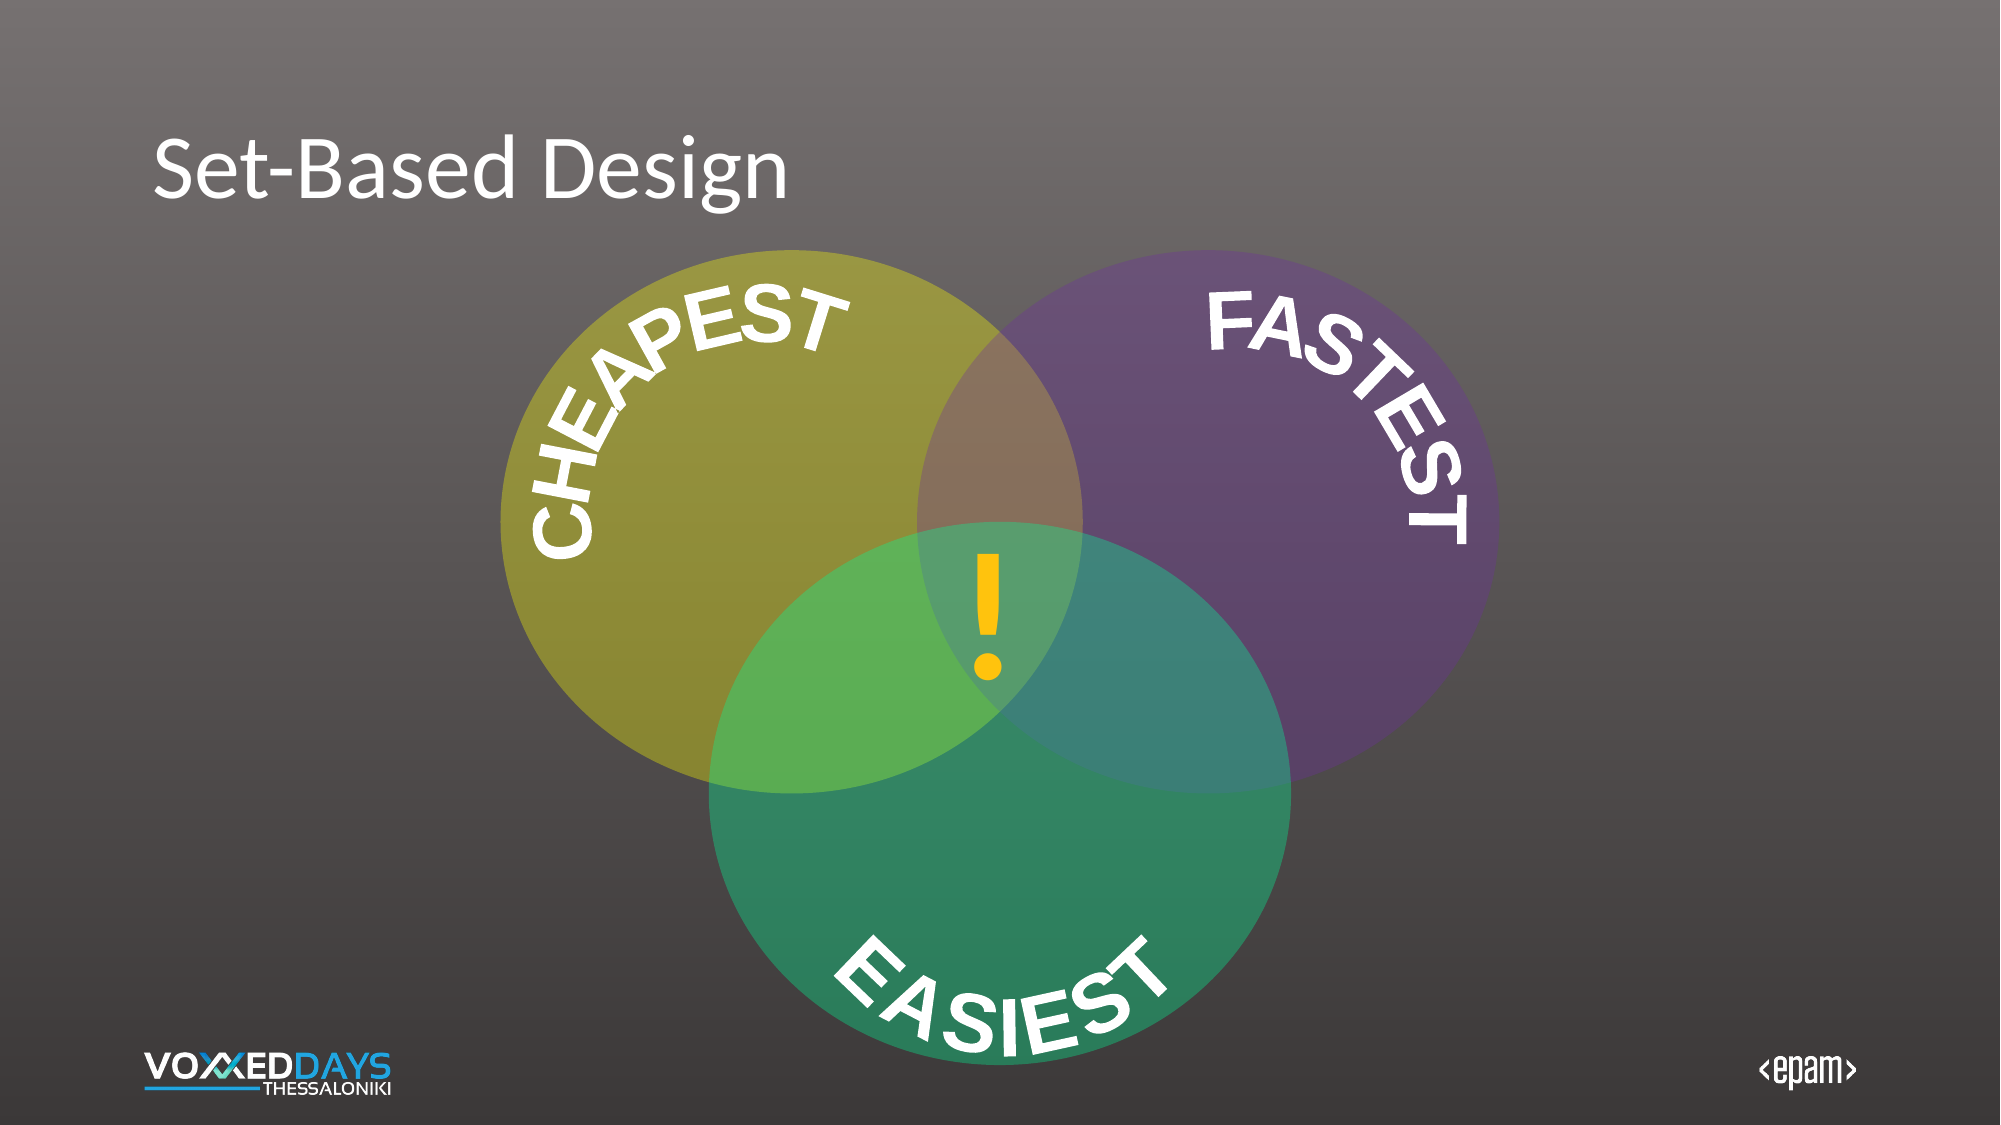

# Set-Based Design

CHEAPEST
FASTEST
!

EASIEST